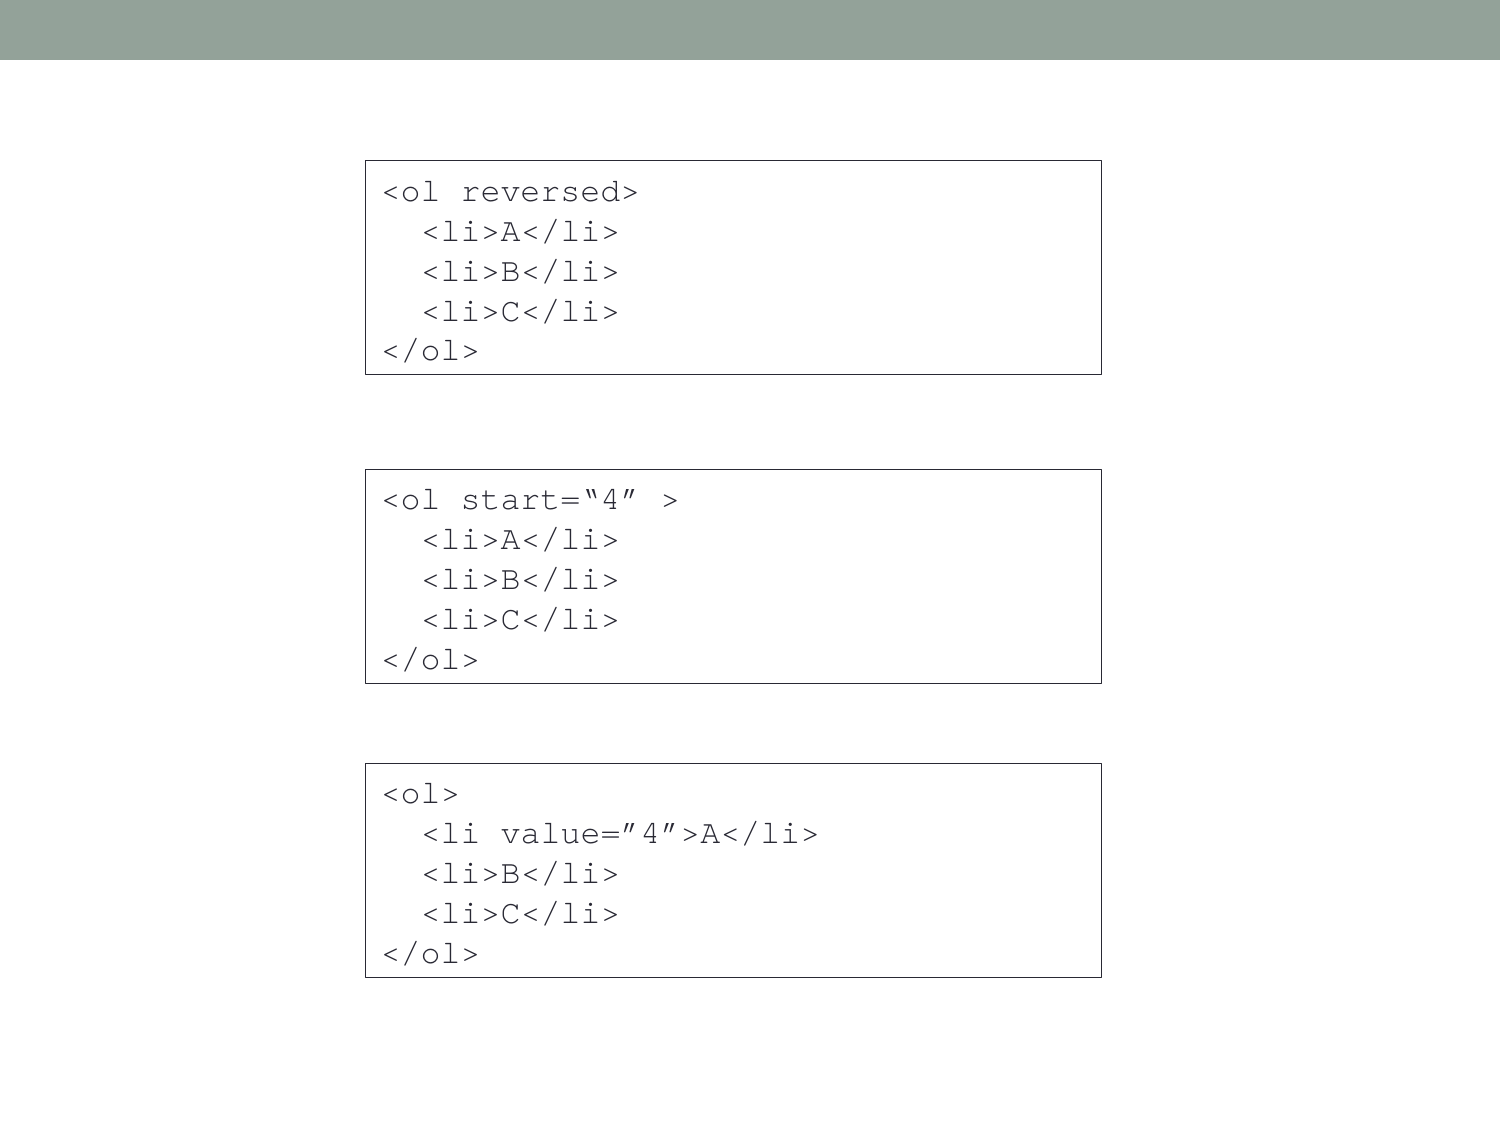

<ol reversed>
  <li>A</li>
  <li>B</li>
  <li>C</li>
</ol>
<ol start=“4” >
  <li>A</li>
  <li>B</li>
  <li>C</li>
</ol>
<ol>
  <li value=”4”>A</li>
  <li>B</li>
  <li>C</li>
</ol>